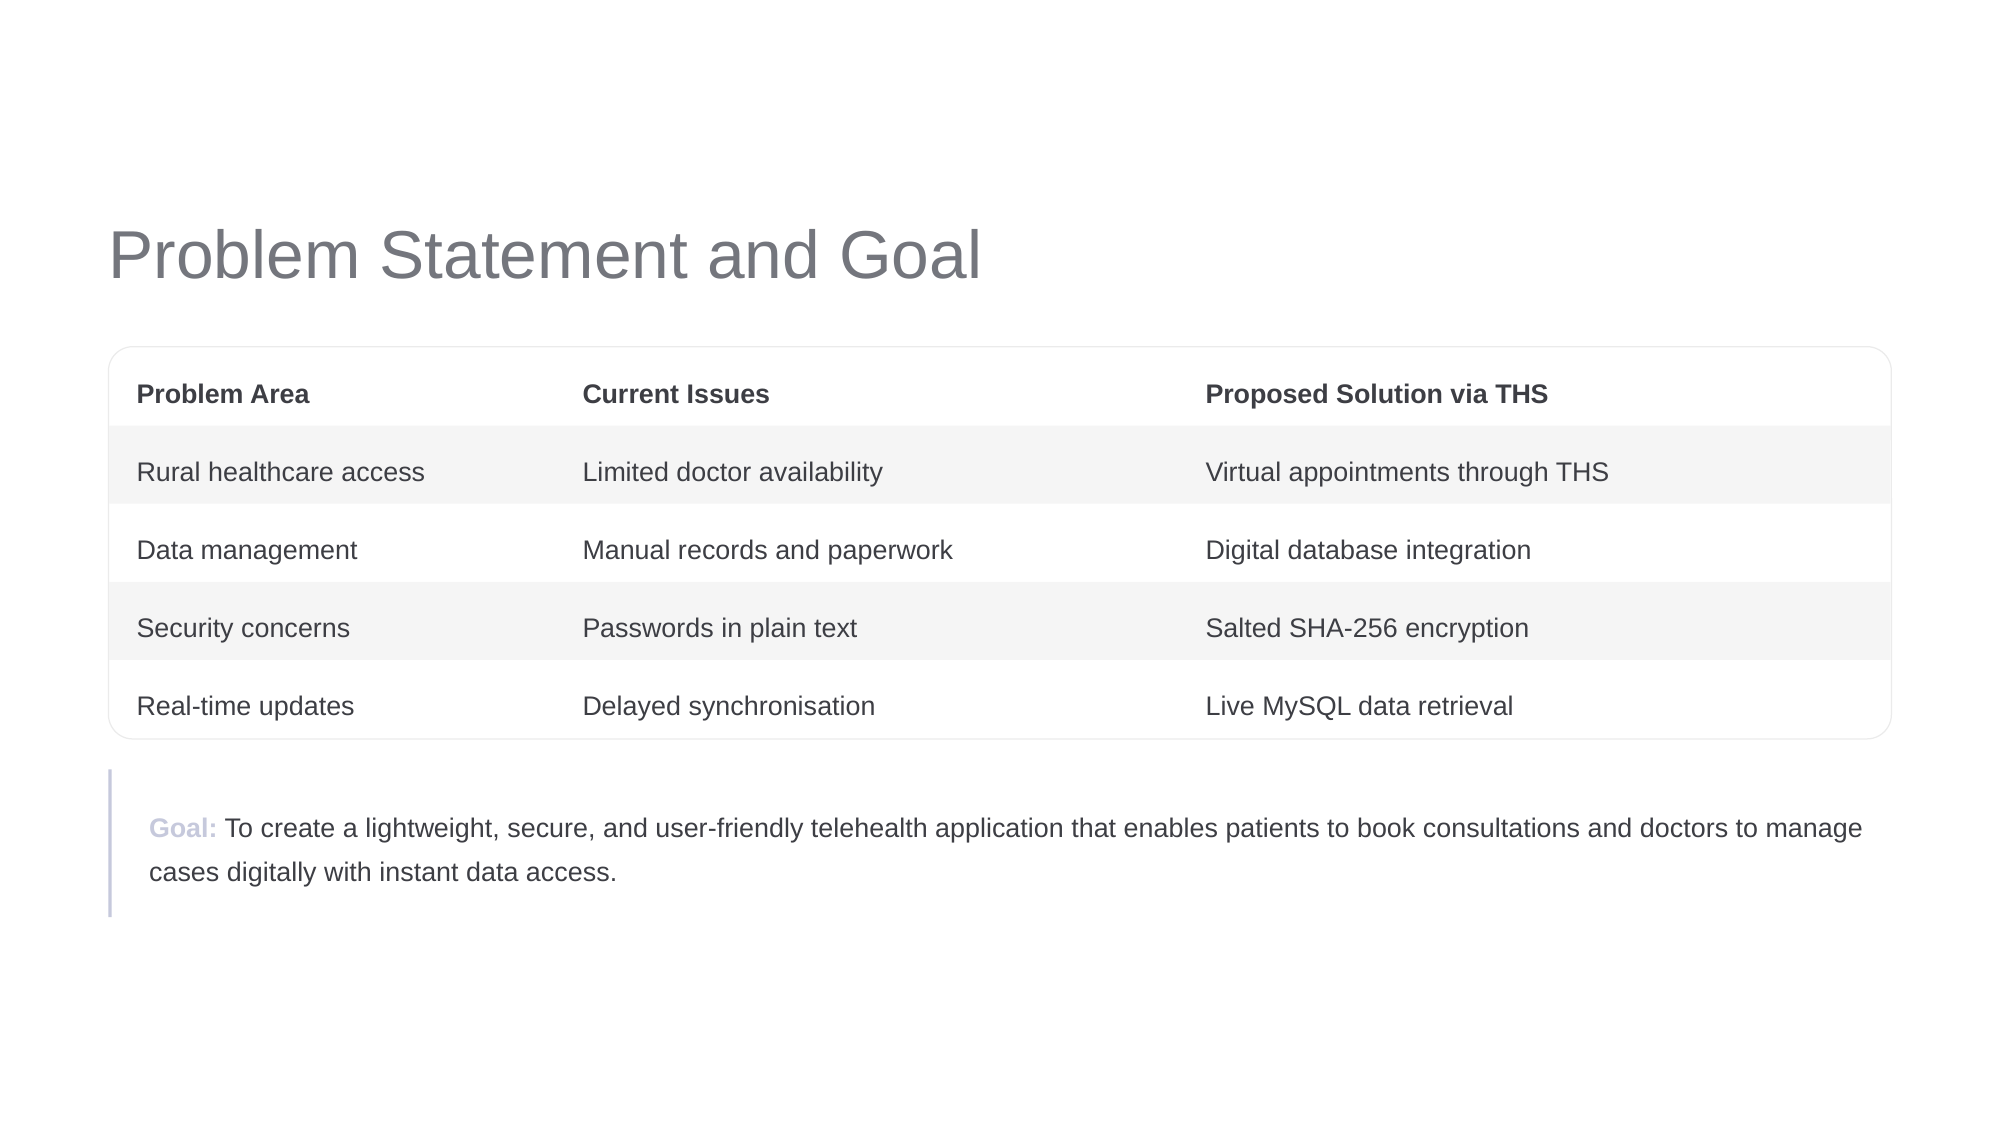

Problem Statement and Goal

Problem Area
Current Issues
Proposed Solution via THS

Rural healthcare access
Limited doctor availability
Virtual appointments through THS

Data management
Manual records and paperwork
Digital database integration

Security concerns
Passwords in plain text
Salted SHA-256 encryption

Real-time updates
Delayed synchronisation
Live MySQL data retrieval

Goal: To create a lightweight, secure, and user-friendly telehealth application that enables patients to book consultations and doctors to manage cases digitally with instant data access.